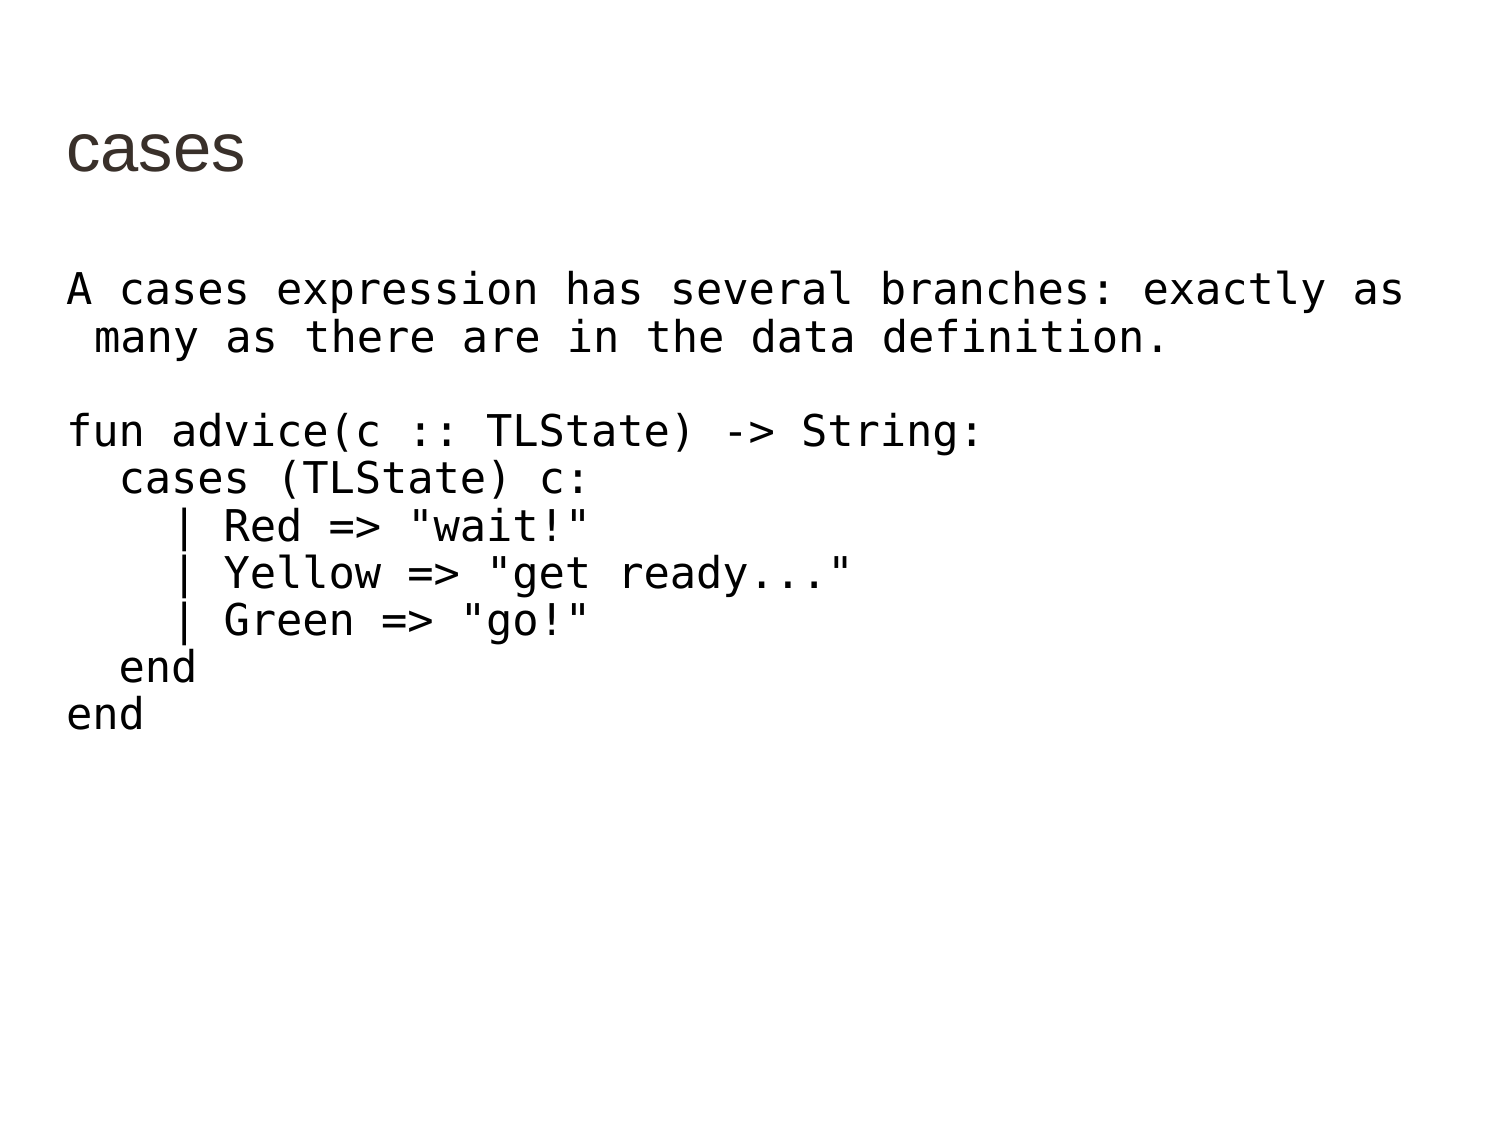

# cases
A cases expression has several branches: exactly as many as there are in the data definition.

fun advice(c :: TLState) -> String:
  cases (TLState) c:
    | Red => "wait!"
    | Yellow => "get ready..."
    | Green => "go!"
  end
end